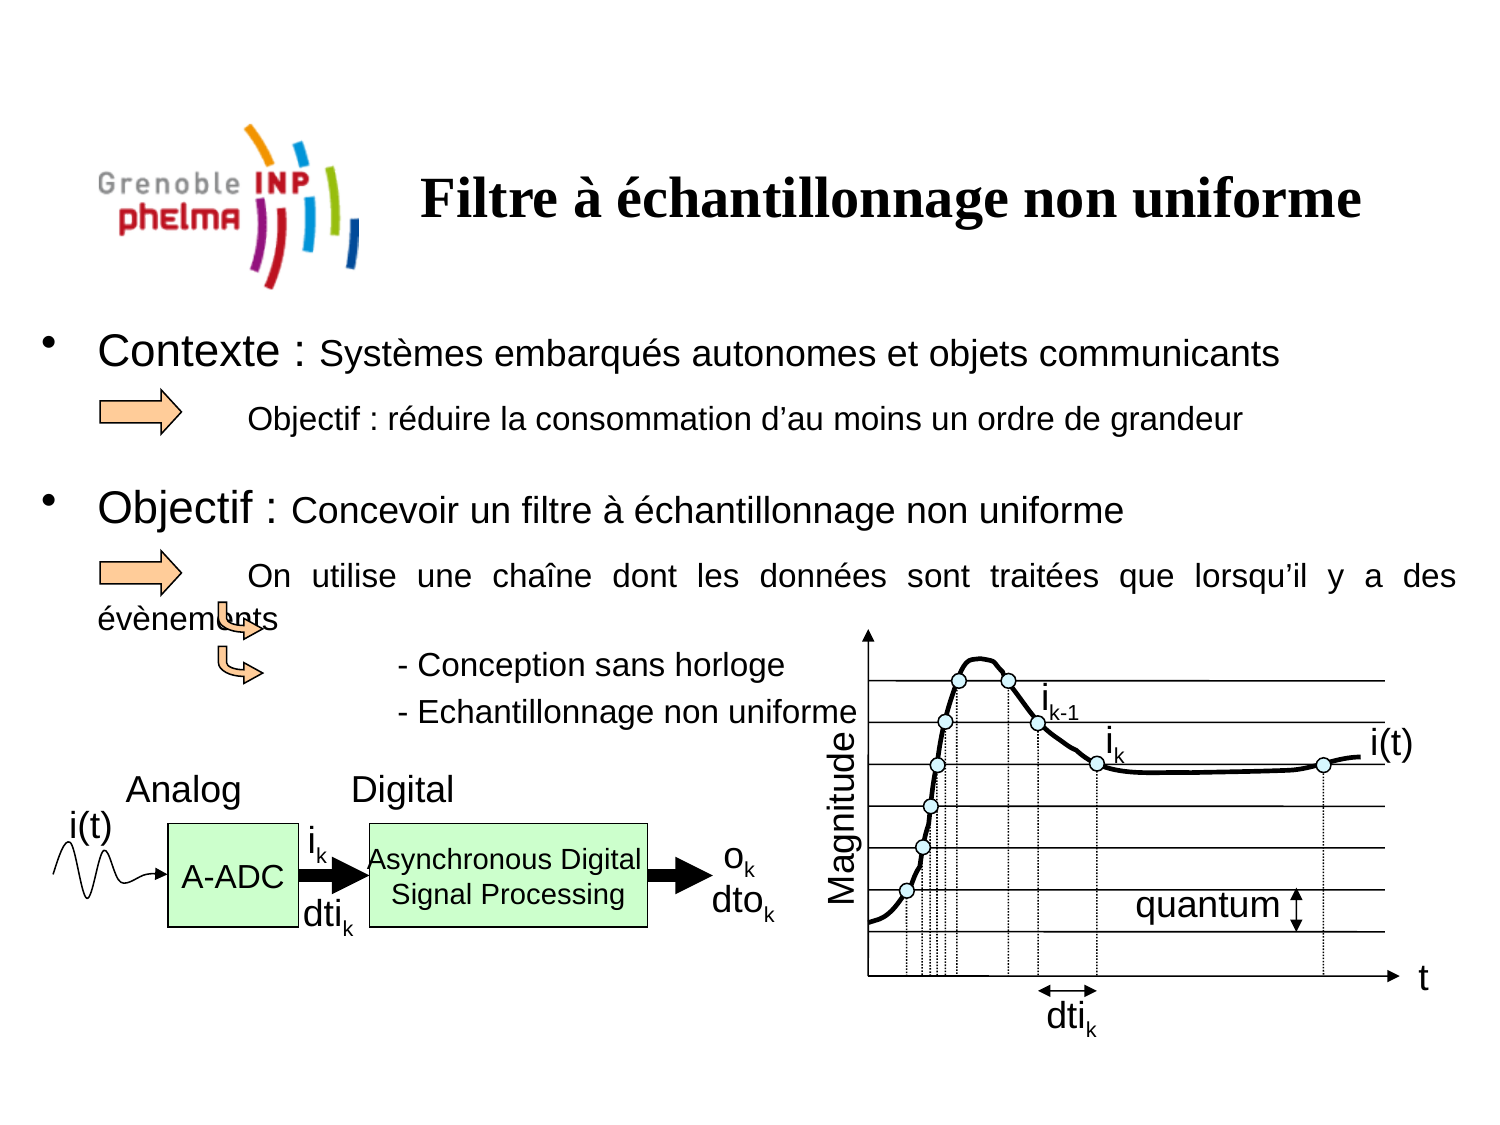

# Filtre à échantillonnage non uniforme
Contexte : Systèmes embarqués autonomes et objets communicants
		Objectif : réduire la consommation d’au moins un ordre de grandeur

Objectif : Concevoir un filtre à échantillonnage non uniforme
		On utilise une chaîne dont les données sont traitées que lorsqu’il y a des évènements
			- Conception sans horloge
			- Echantillonnage non uniforme

ik-1

ik
i(t)

Digital
i(t)
ik
A-ADC
ok

dtok
dtik
Analog
Asynchronous Digital
Signal Processing

Magnitude

quantum

t

dtik